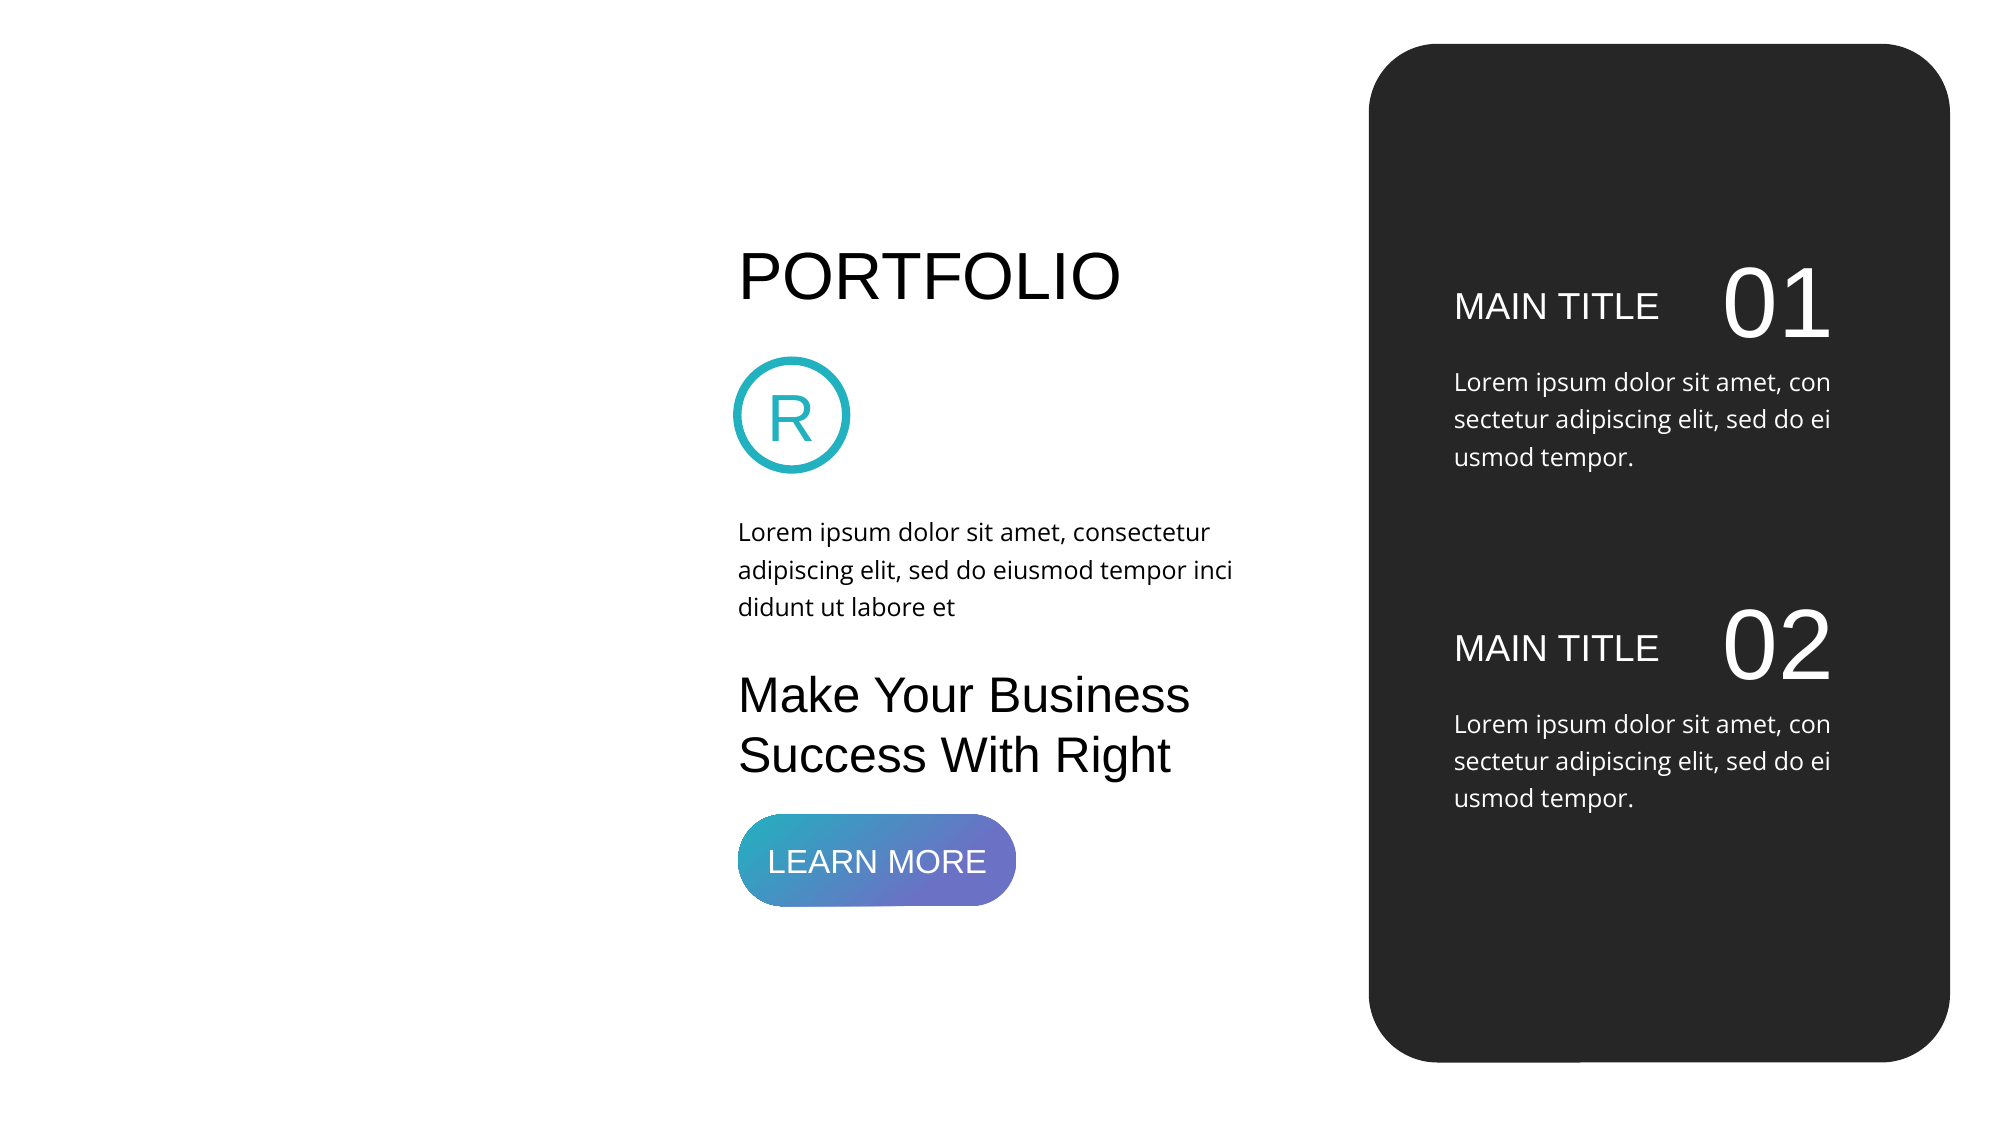

PORTFOLIO
01
MAIN TITLE
Lorem ipsum dolor sit amet, con sectetur adipiscing elit, sed do ei usmod tempor.

R
Lorem ipsum dolor sit amet, consectetur adipiscing elit, sed do eiusmod tempor inci didunt ut labore et
02
MAIN TITLE
Lorem ipsum dolor sit amet, con sectetur adipiscing elit, sed do ei usmod tempor.
Make Your Business Success With Right

LEARN MORE